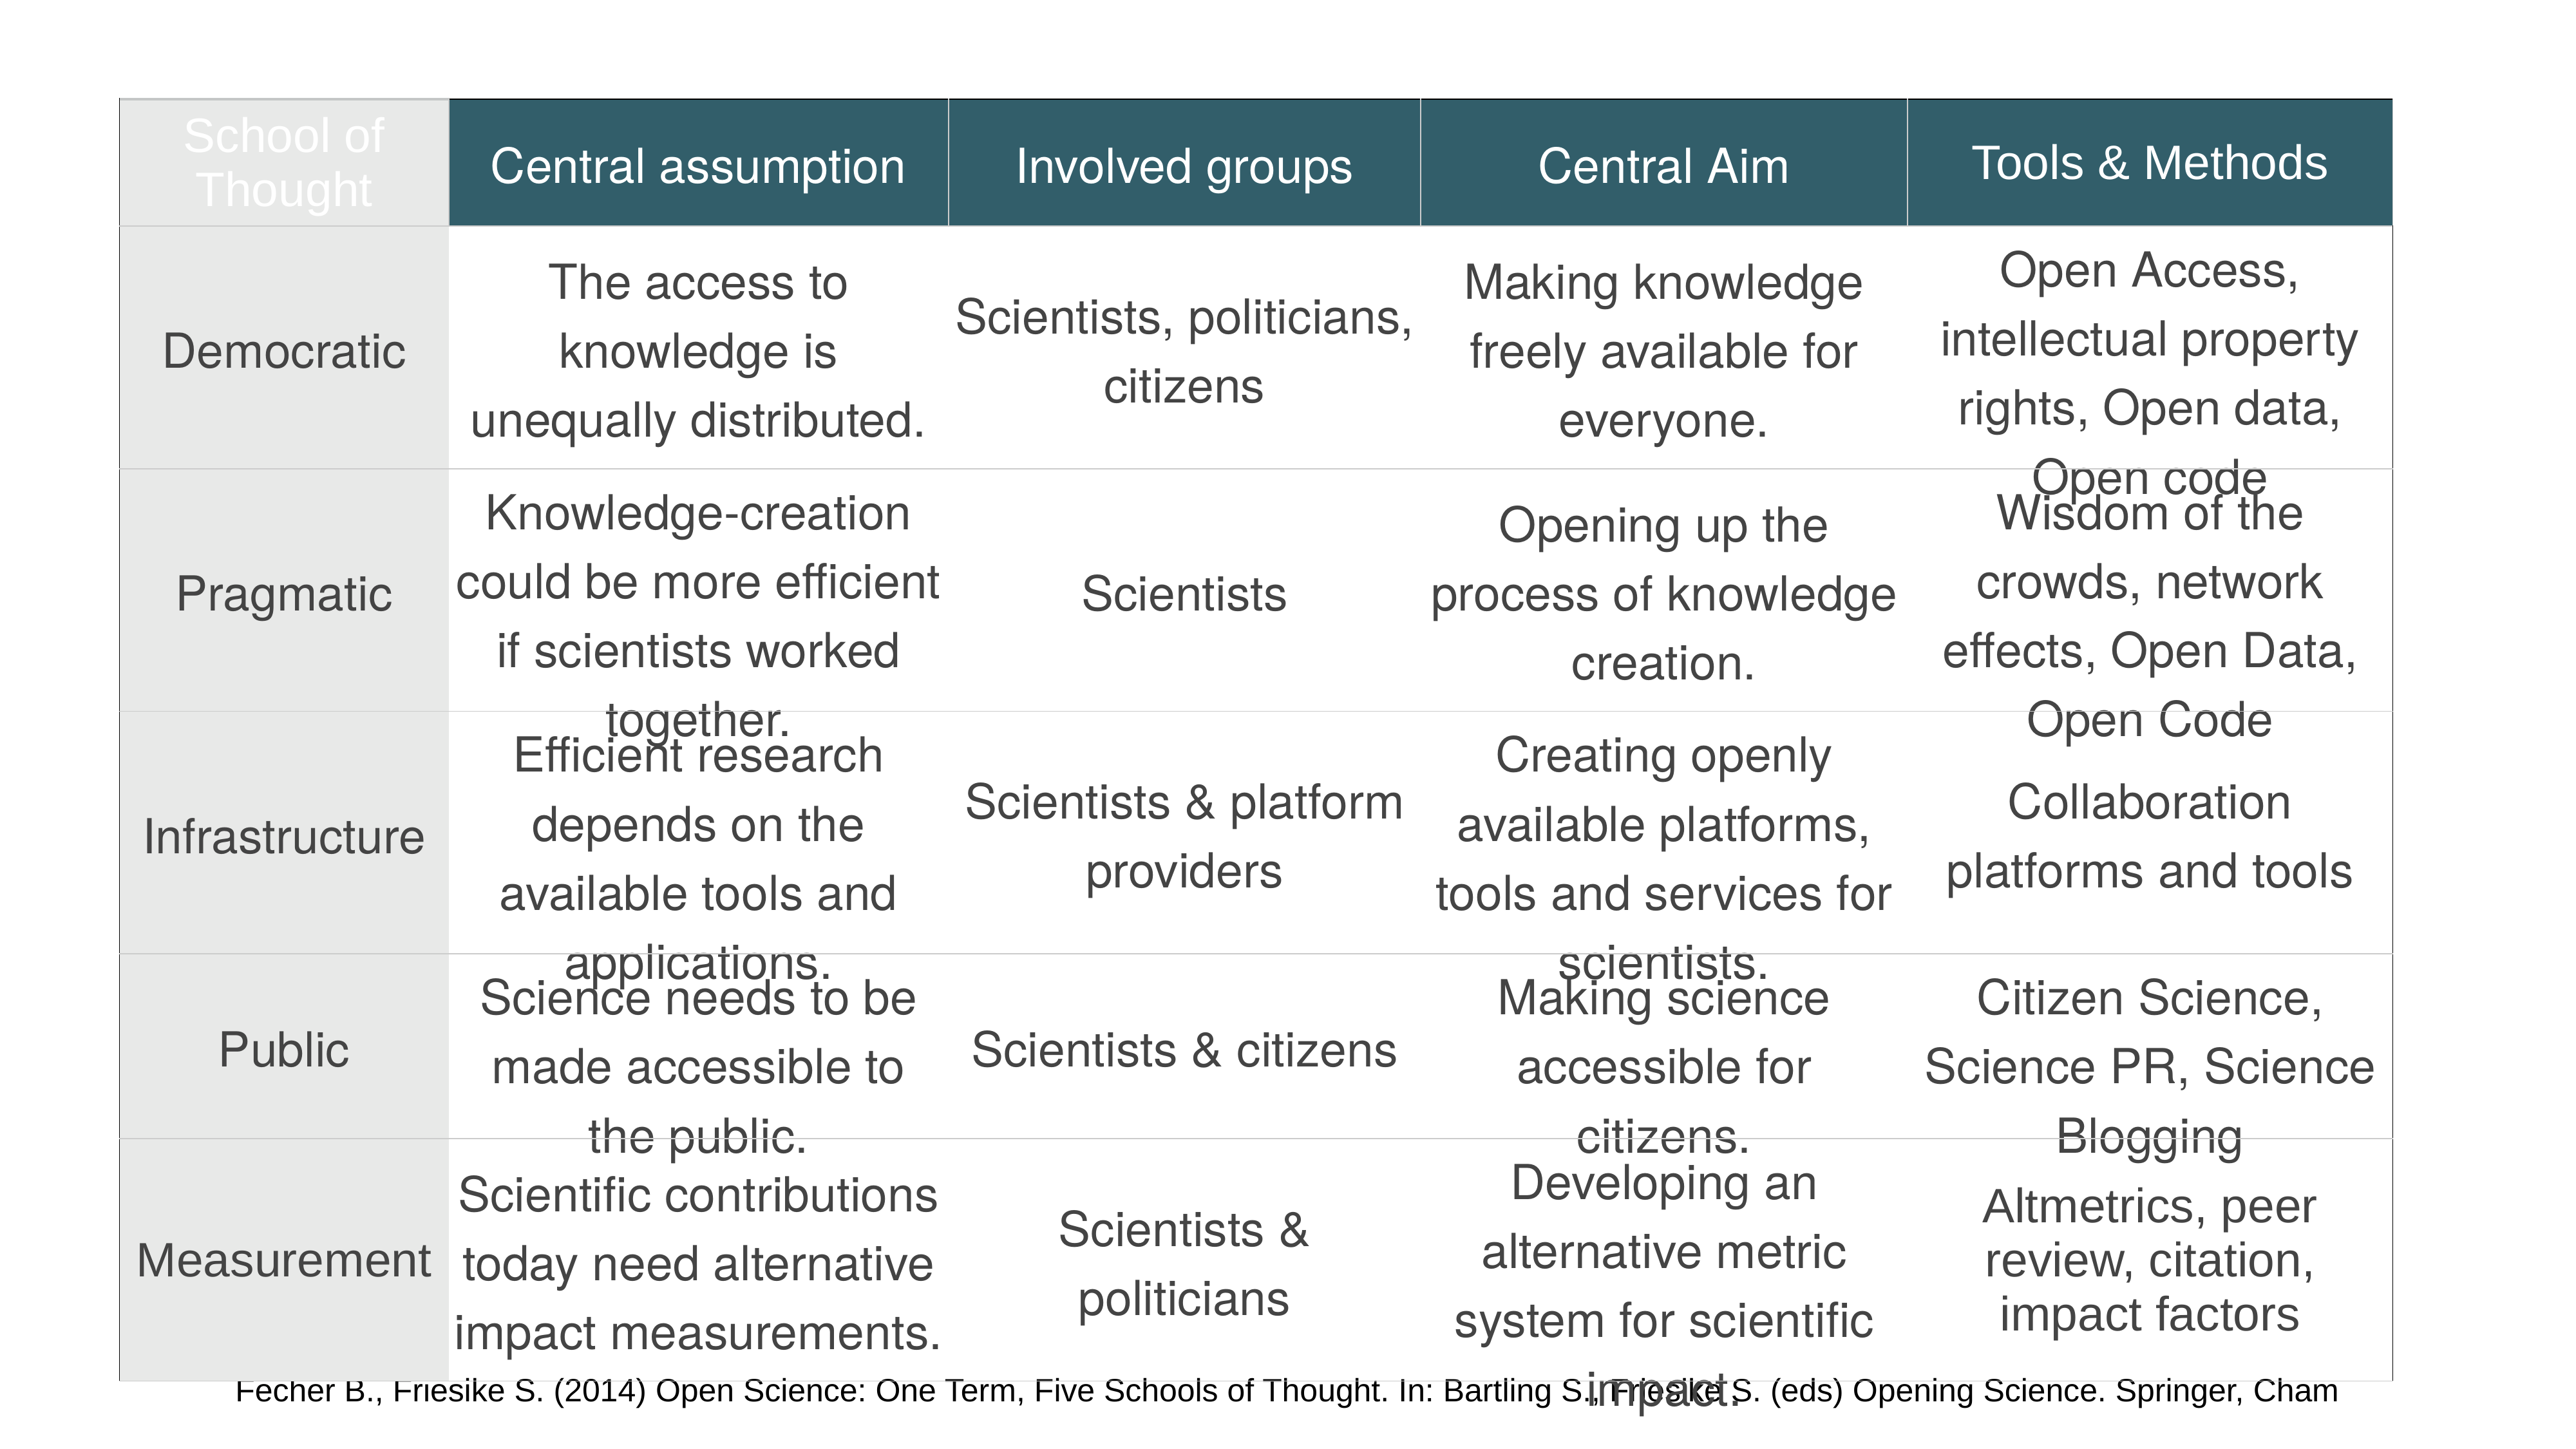

| School of Thought | Central assumption | Involved groups | Central Aim | Tools & Methods |
| --- | --- | --- | --- | --- |
| Democratic | The access to knowledge is unequally distributed. | Scientists, politicians, citizens | Making knowledge freely available for everyone. | Open Access, intellectual property rights, Open data, Open code |
| Pragmatic | Knowledge-creation could be more efficient if scientists worked together. | Scientists | Opening up the process of knowledge creation. | Wisdom of the crowds, network effects, Open Data, Open Code |
| Infrastructure | Efficient research depends on the available tools and applications. | Scientists & platform providers | Creating openly available platforms, tools and services for scientists. | Collaboration platforms and tools |
| Public | Science needs to be made accessible to the public. | Scientists & citizens | Making science accessible for citizens. | Citizen Science, Science PR, Science Blogging |
| Measurement | Scientific contributions today need alternative impact measurements. | Scientists & politicians | Developing an alternative metric system for scientific impact. | Altmetrics, peer review, citation, impact factors |

Fecher B., Friesike S. (2014) Open Science: One Term, Five Schools of Thought. In: Bartling S., Friesike S. (eds) Opening Science. Springer, Cham